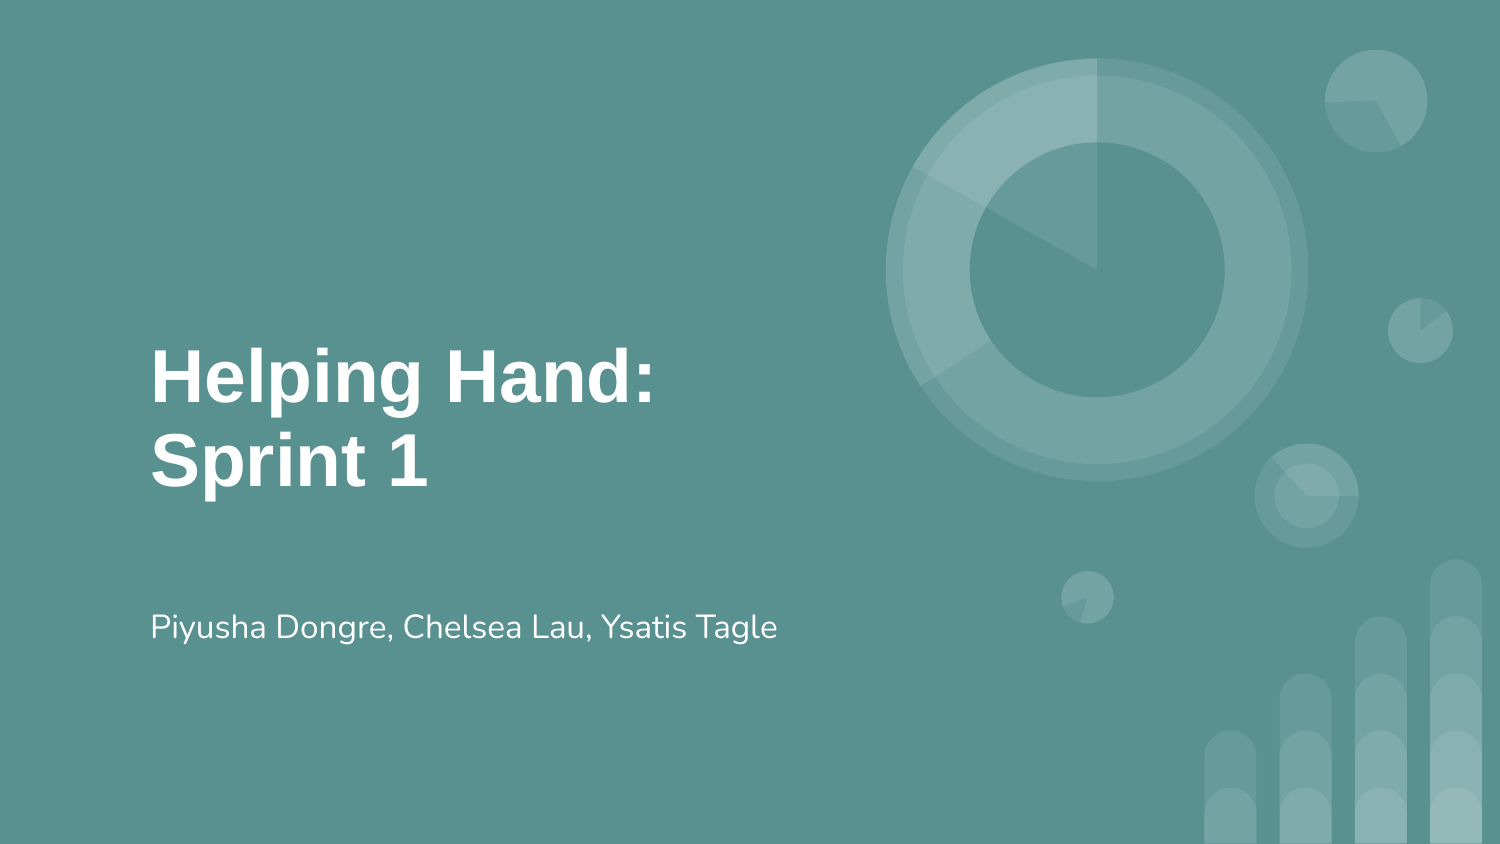

# Helping Hand: Sprint 1
Piyusha Dongre, Chelsea Lau, Ysatis Tagle